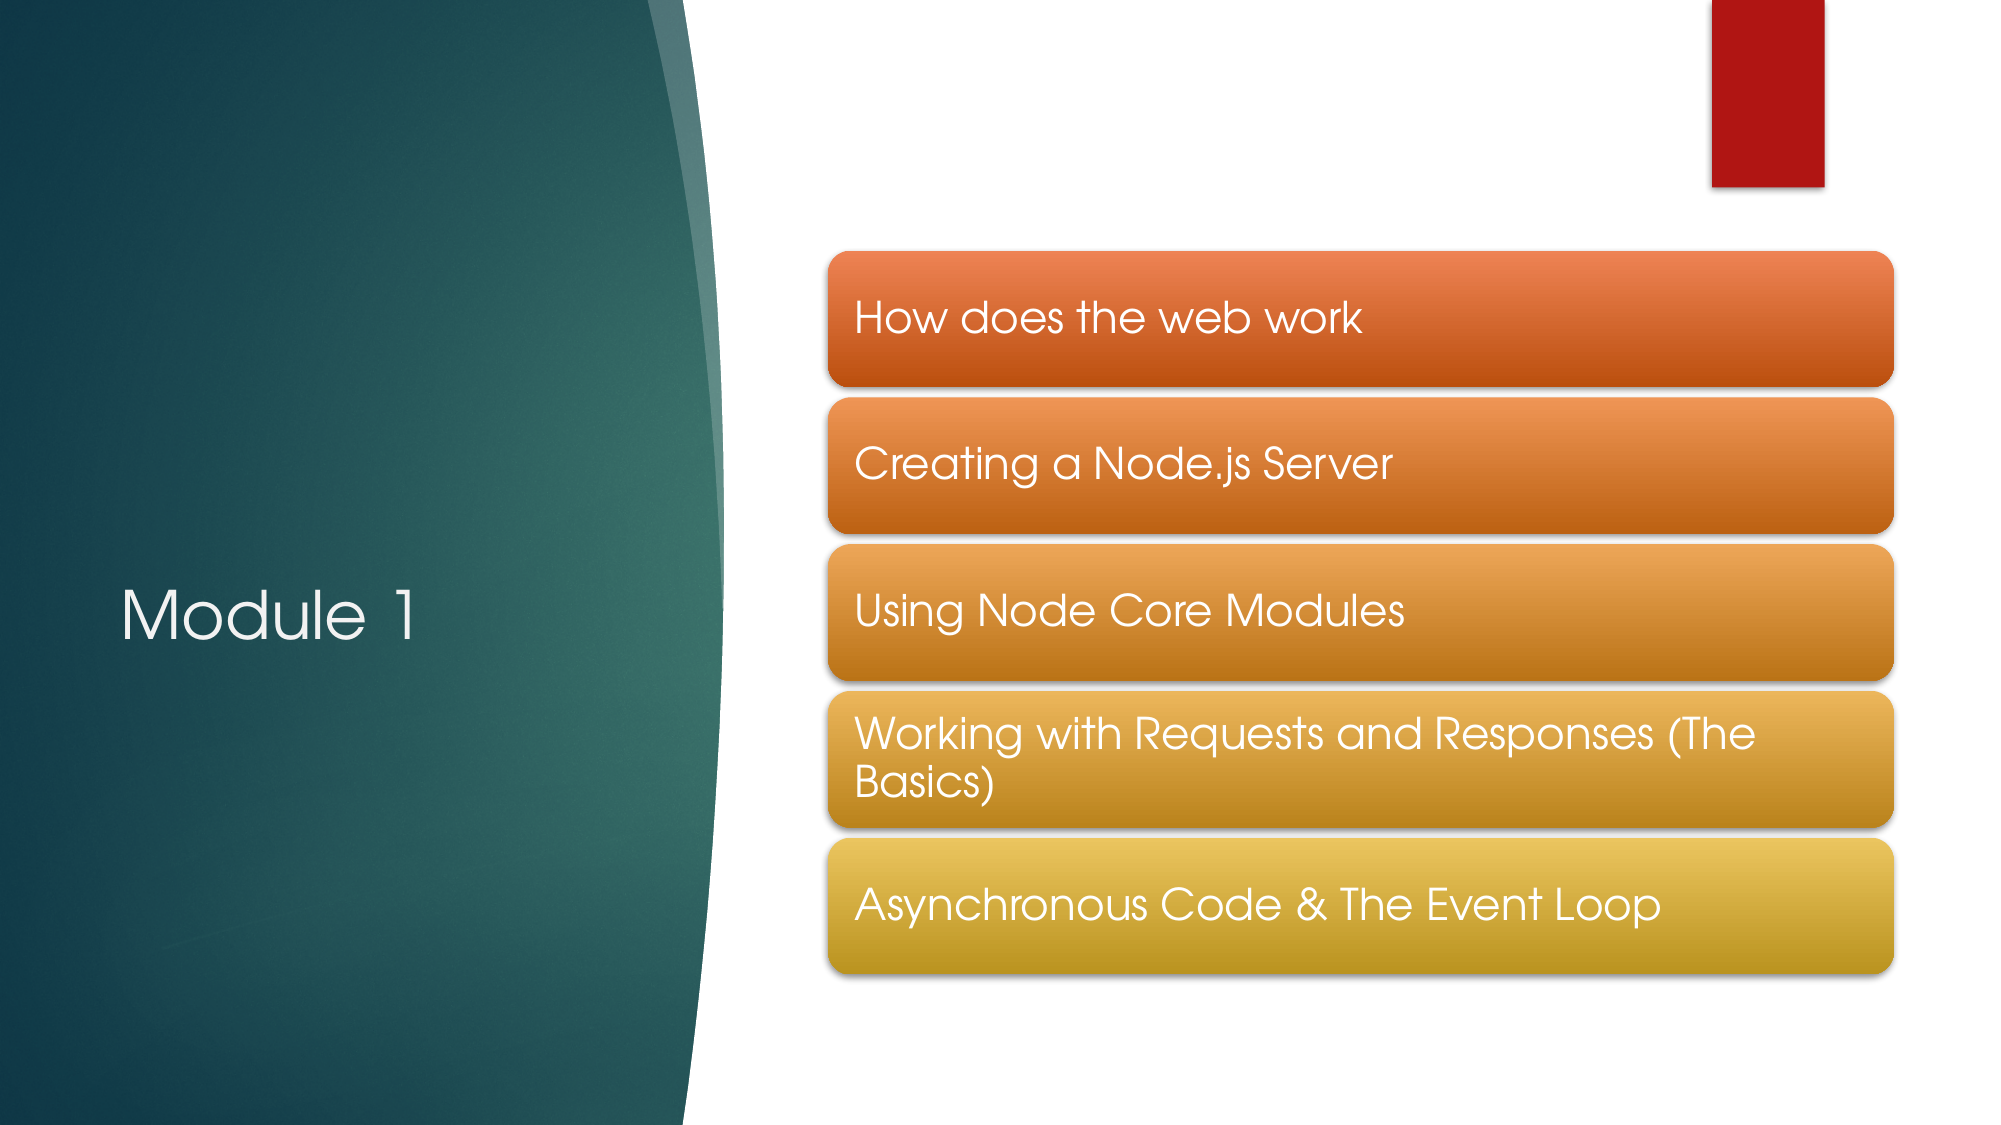

# Module 1
How does the web work
Creating a Node.js Server
Using Node Core Modules
Working with Requests and Responses (The Basics)
Asynchronous Code & The Event Loop